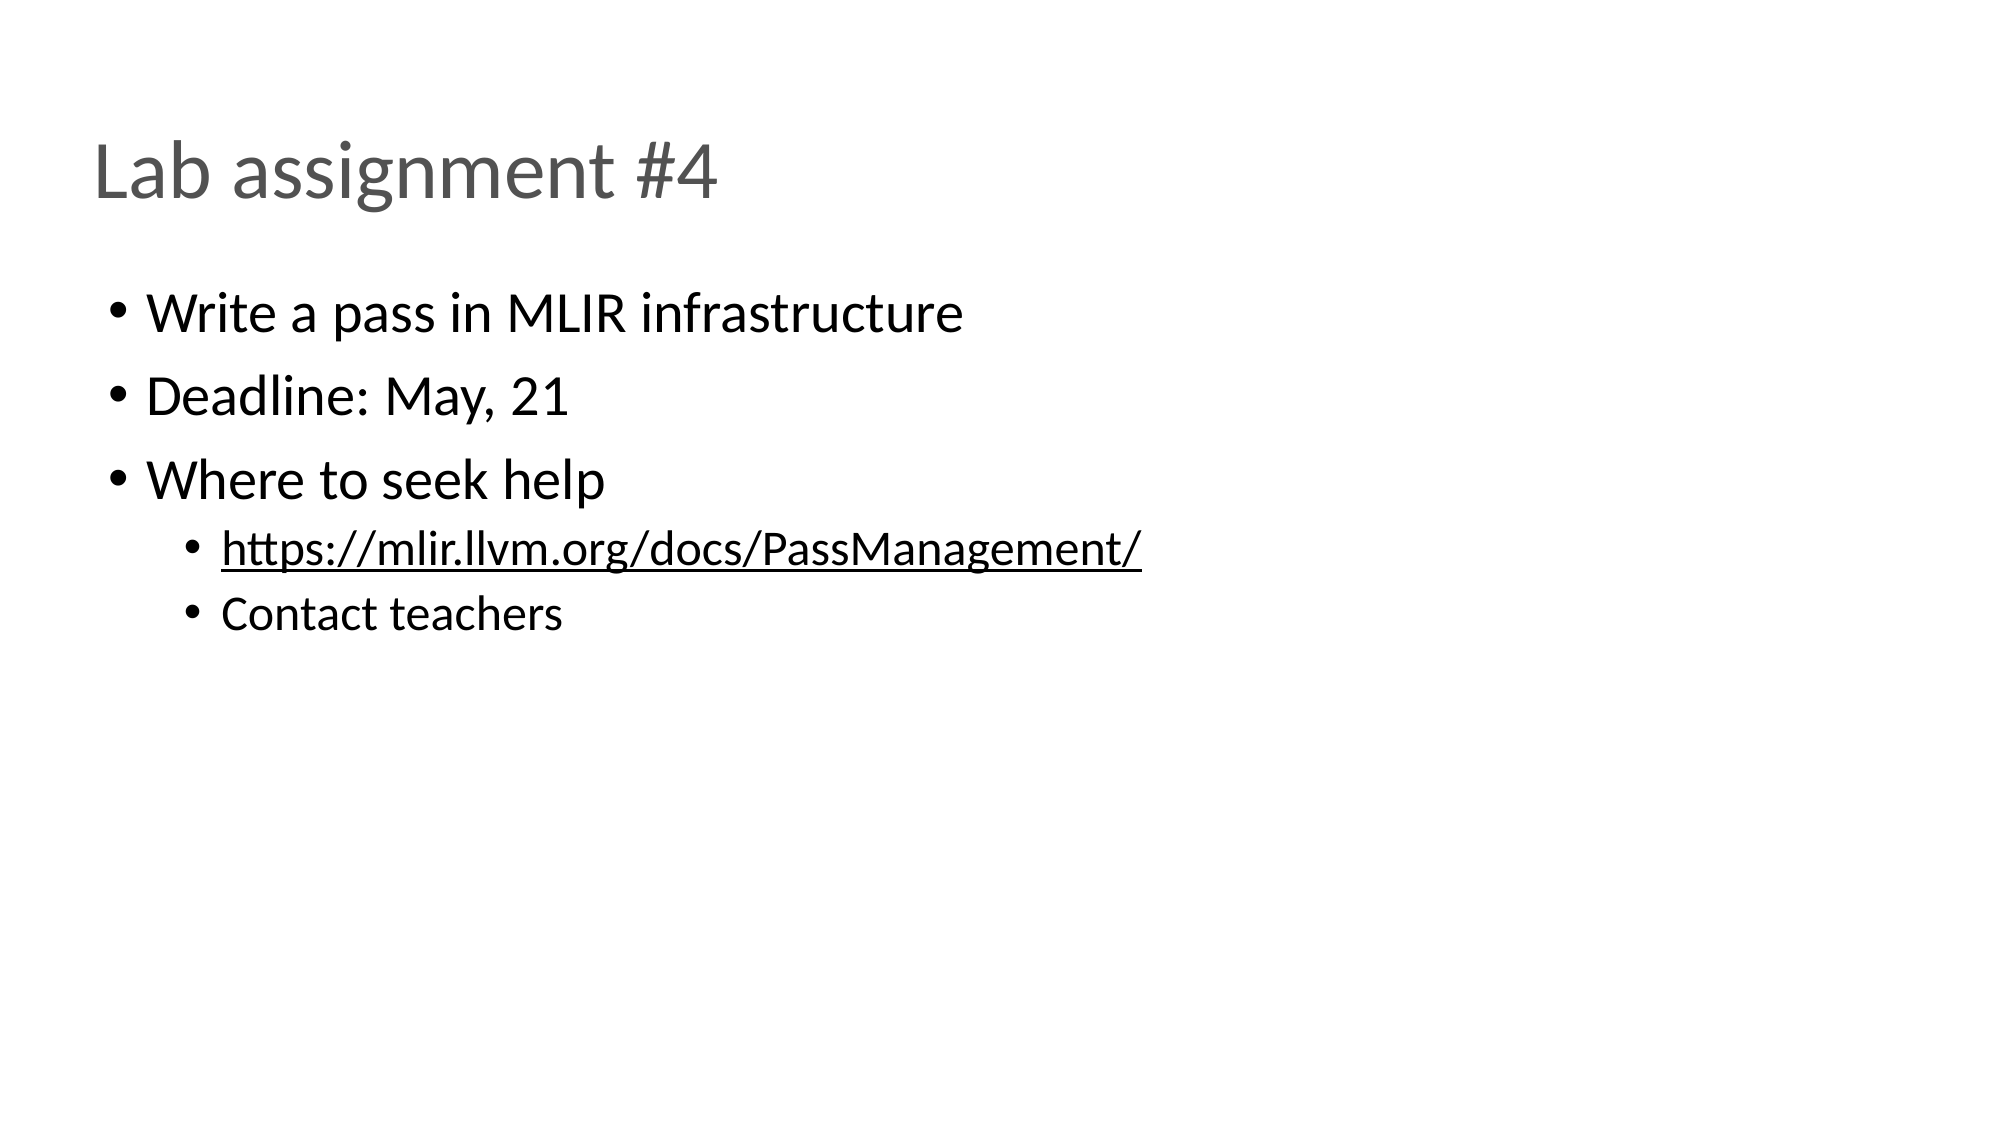

# Lab assignment #4
Write a pass in MLIR infrastructure
Deadline: May, 21
Where to seek help
https://mlir.llvm.org/docs/PassManagement/
Contact teachers